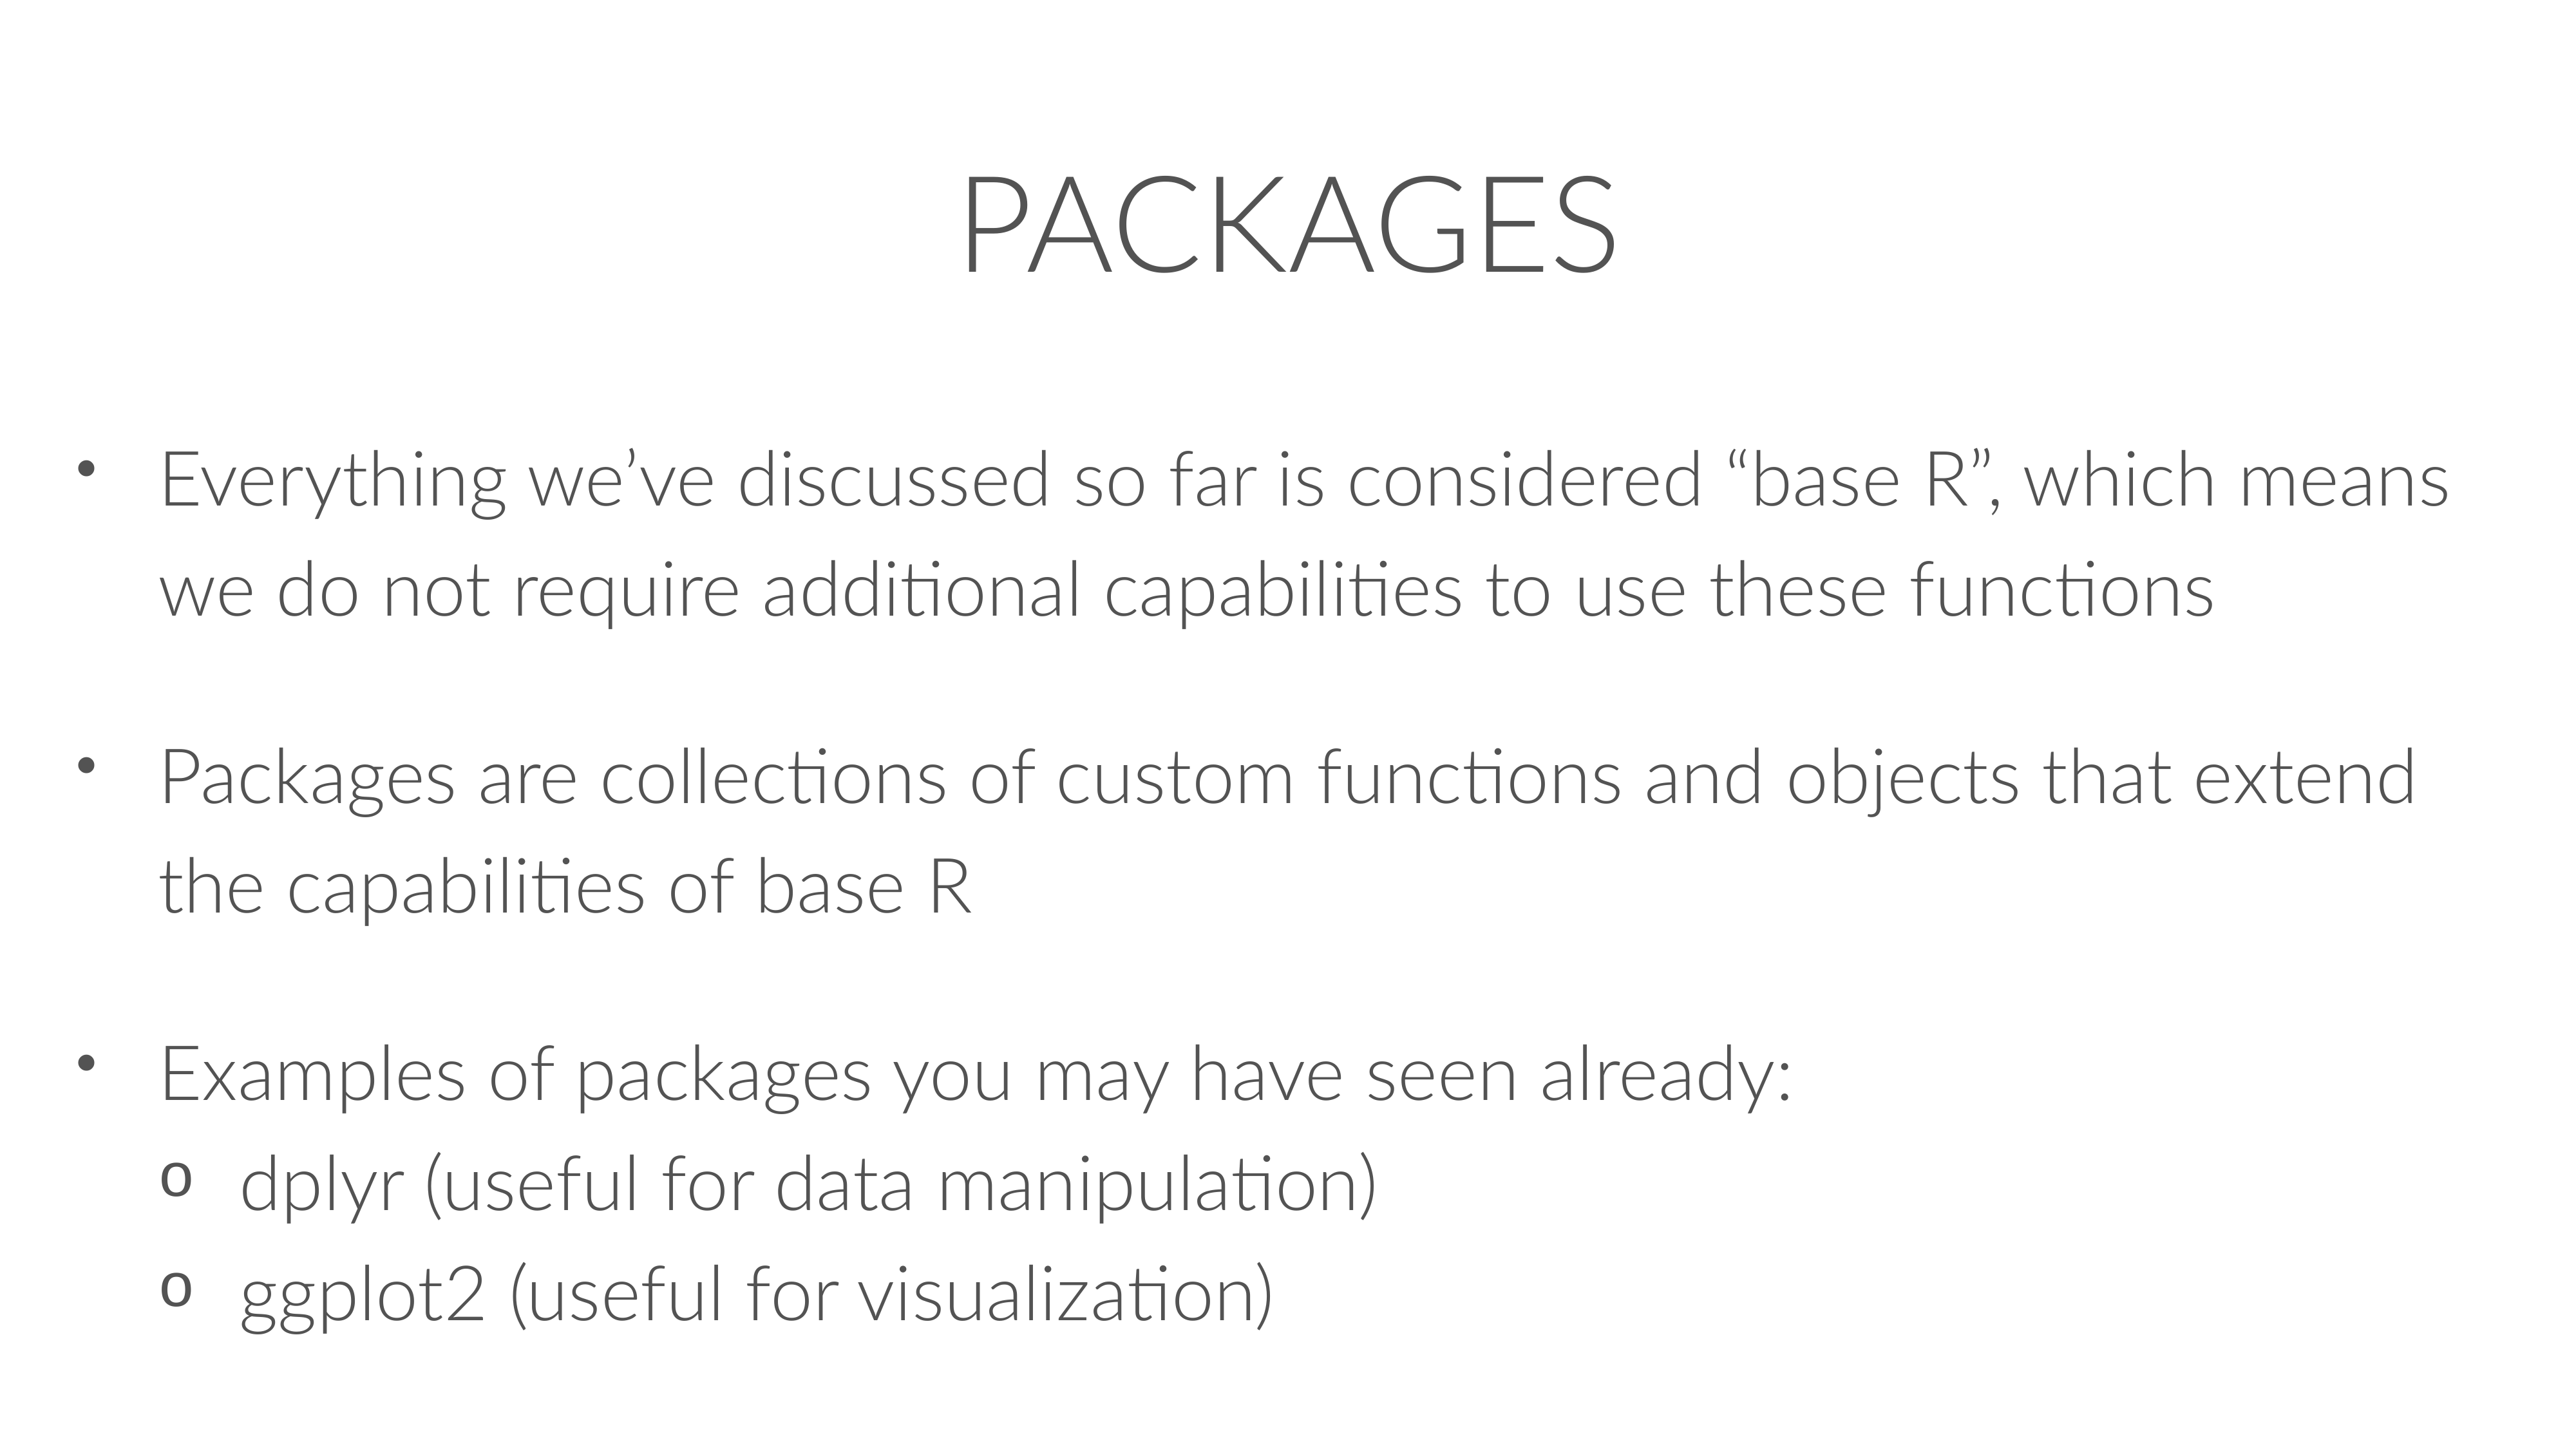

# PACKAGES
Everything we’ve discussed so far is considered “base R”, which means we do not require additional capabilities to use these functions
Packages are collections of custom functions and objects that extend the capabilities of base R
Examples of packages you may have seen already:
dplyr (useful for data manipulation)
ggplot2 (useful for visualization)